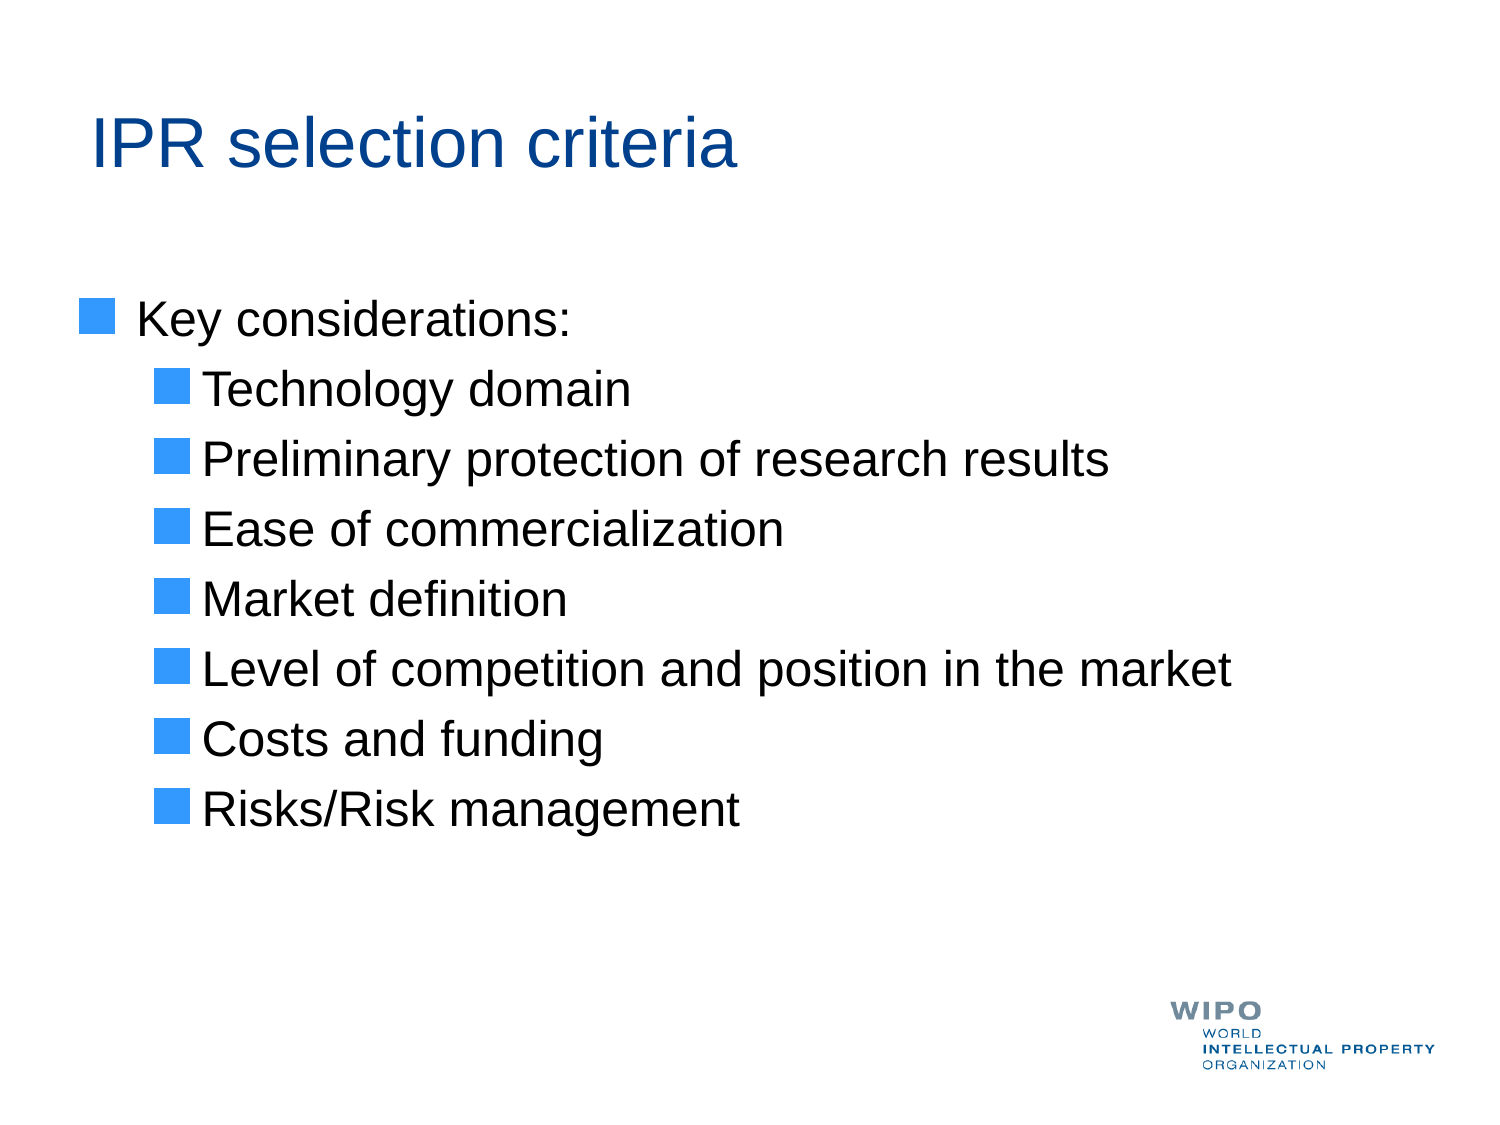

IPR selection criteria
Key considerations:
Technology domain
Preliminary protection of research results
Ease of commercialization
Market definition
Level of competition and position in the market
Costs and funding
Risks/Risk management